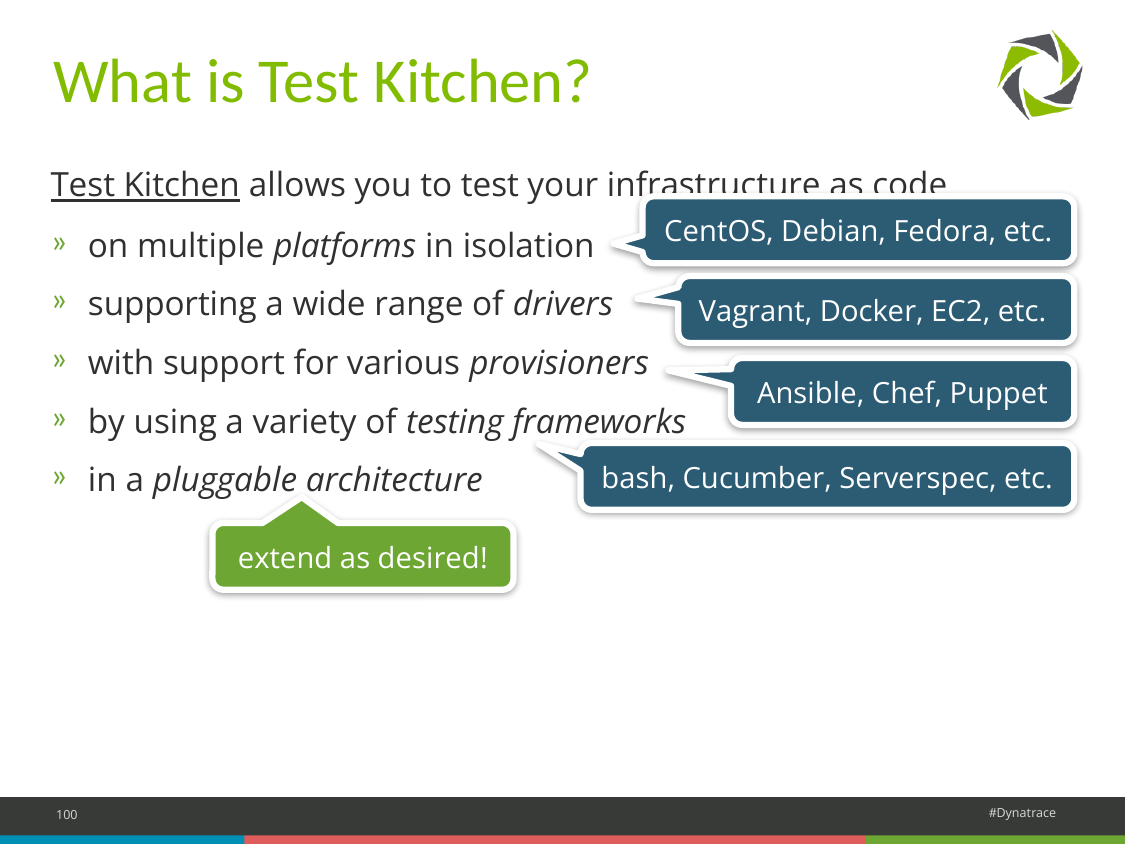

# What is Test Kitchen?
Test Kitchen allows you to test your infrastructure as code
on multiple platforms in isolation
supporting a wide range of drivers
with support for various provisioners
by using a variety of testing frameworks
in a pluggable architecture

CentOS, Debian, Fedora, etc.
Vagrant, Docker, EC2, etc.
Ansible, Chef, Puppet
bash, Cucumber, Serverspec, etc.
extend as desired!